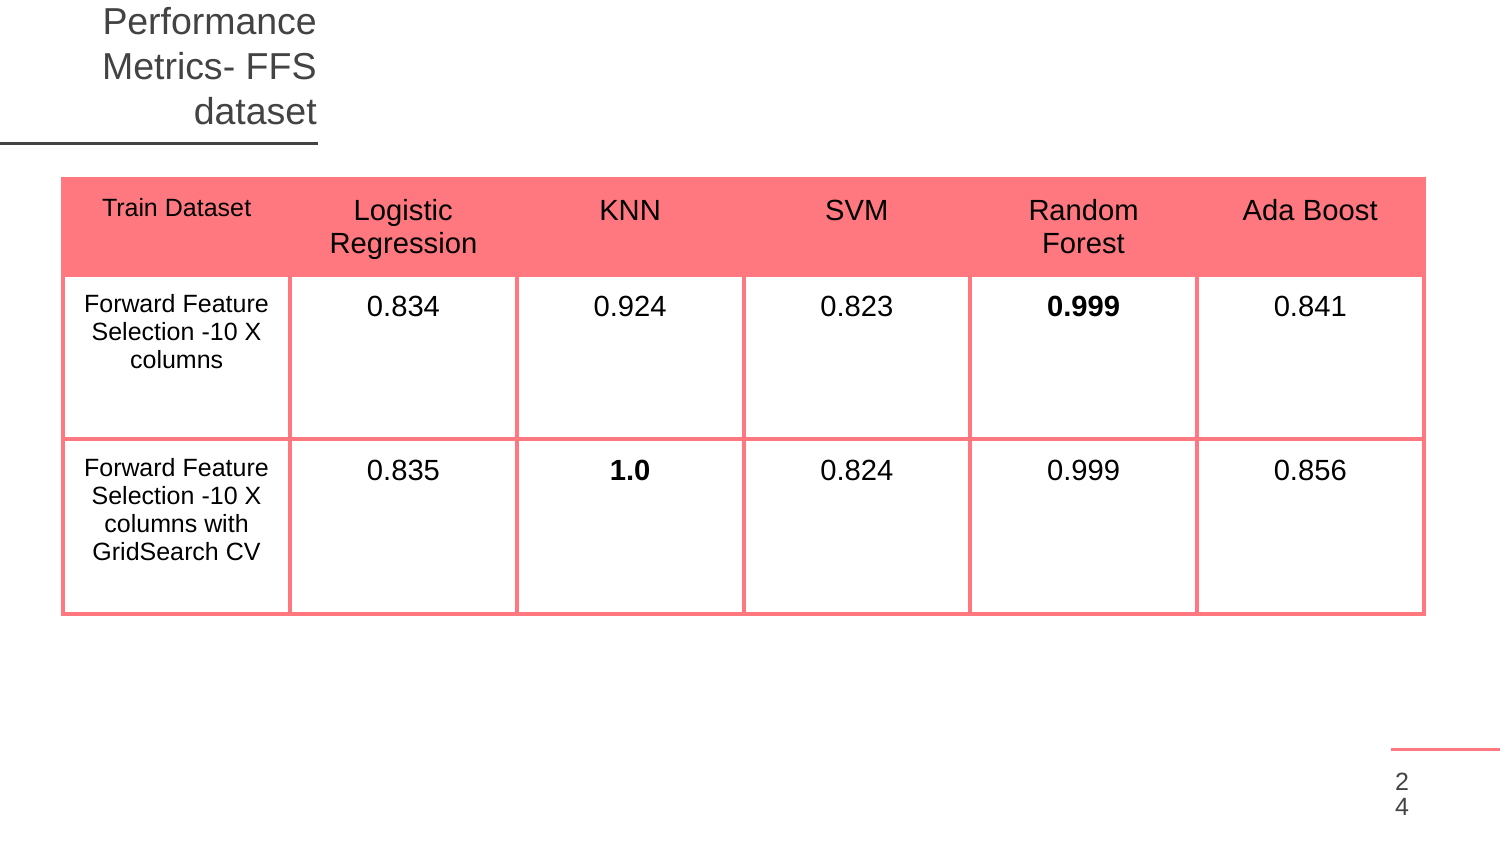

# Performance Metrics- FFS dataset
| Train Dataset | Logistic Regression | KNN | SVM | Random Forest | Ada Boost |
| --- | --- | --- | --- | --- | --- |
| Forward Feature Selection -10 X columns | 0.834 | 0.924 | 0.823 | 0.999 | 0.841 |
| Forward Feature Selection -10 X columns with GridSearch CV | 0.835 | 1.0 | 0.824 | 0.999 | 0.856 |
24